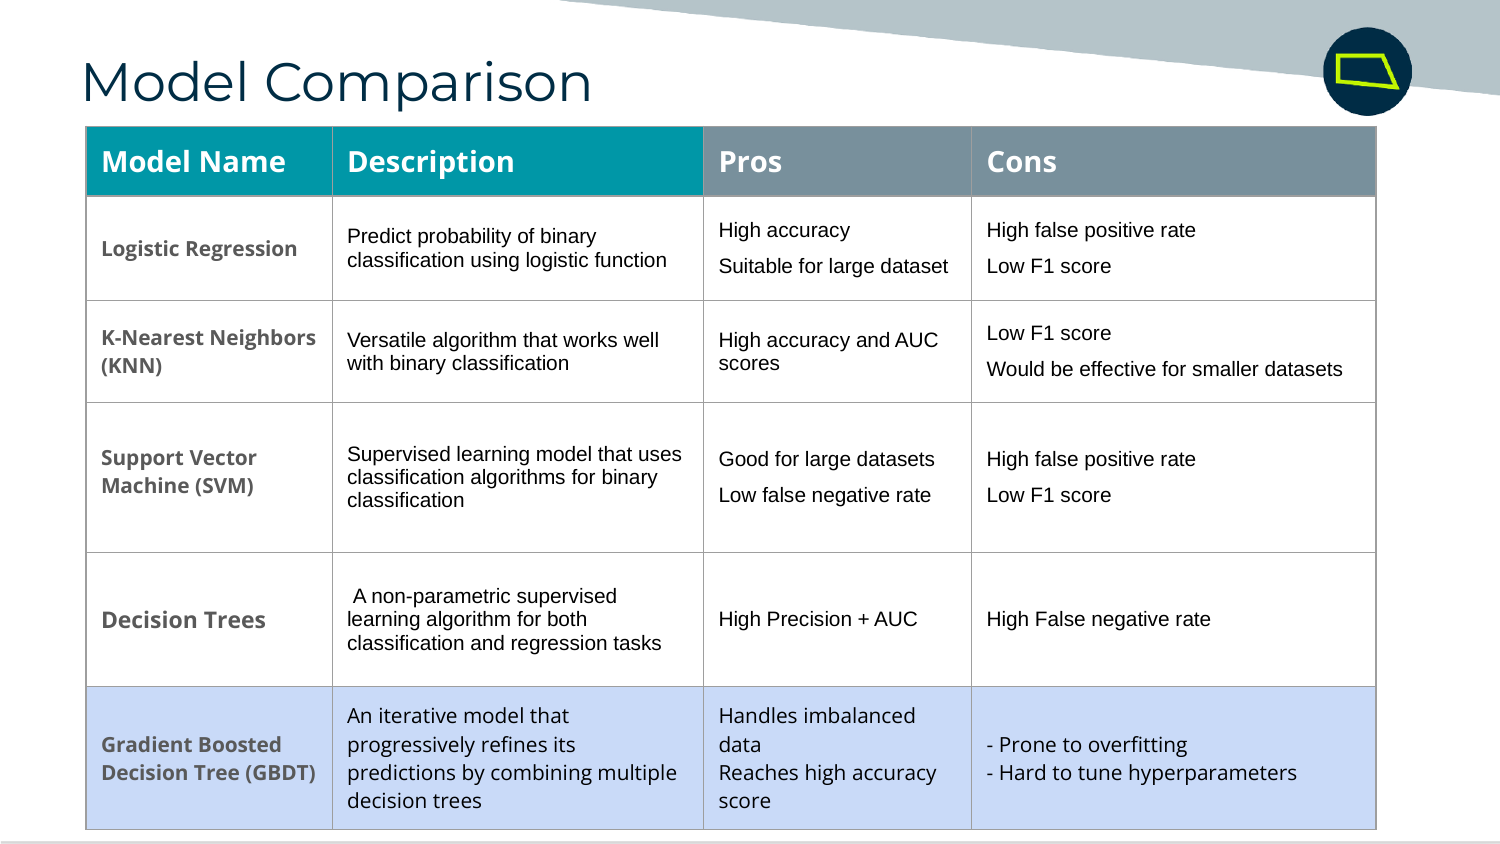

Model Comparison
| Model Name | Description | Pros | Cons |
| --- | --- | --- | --- |
| Logistic Regression | Predict probability of binary classification using logistic function | High accuracy Suitable for large dataset | High false positive rate Low F1 score |
| K-Nearest Neighbors (KNN) | Versatile algorithm that works well with binary classification | High accuracy and AUC scores | Low F1 score Would be effective for smaller datasets |
| Support Vector Machine (SVM) | Supervised learning model that uses classification algorithms for binary classification | Good for large datasets Low false negative rate | High false positive rate Low F1 score |
| Decision Trees | A non-parametric supervised learning algorithm for both classification and regression tasks | High Precision + AUC | High False negative rate |
| Gradient Boosted Decision Tree (GBDT) | An iterative model that progressively refines its predictions by combining multiple decision trees | Handles imbalanced data Reaches high accuracy score | - Prone to overfitting - Hard to tune hyperparameters |